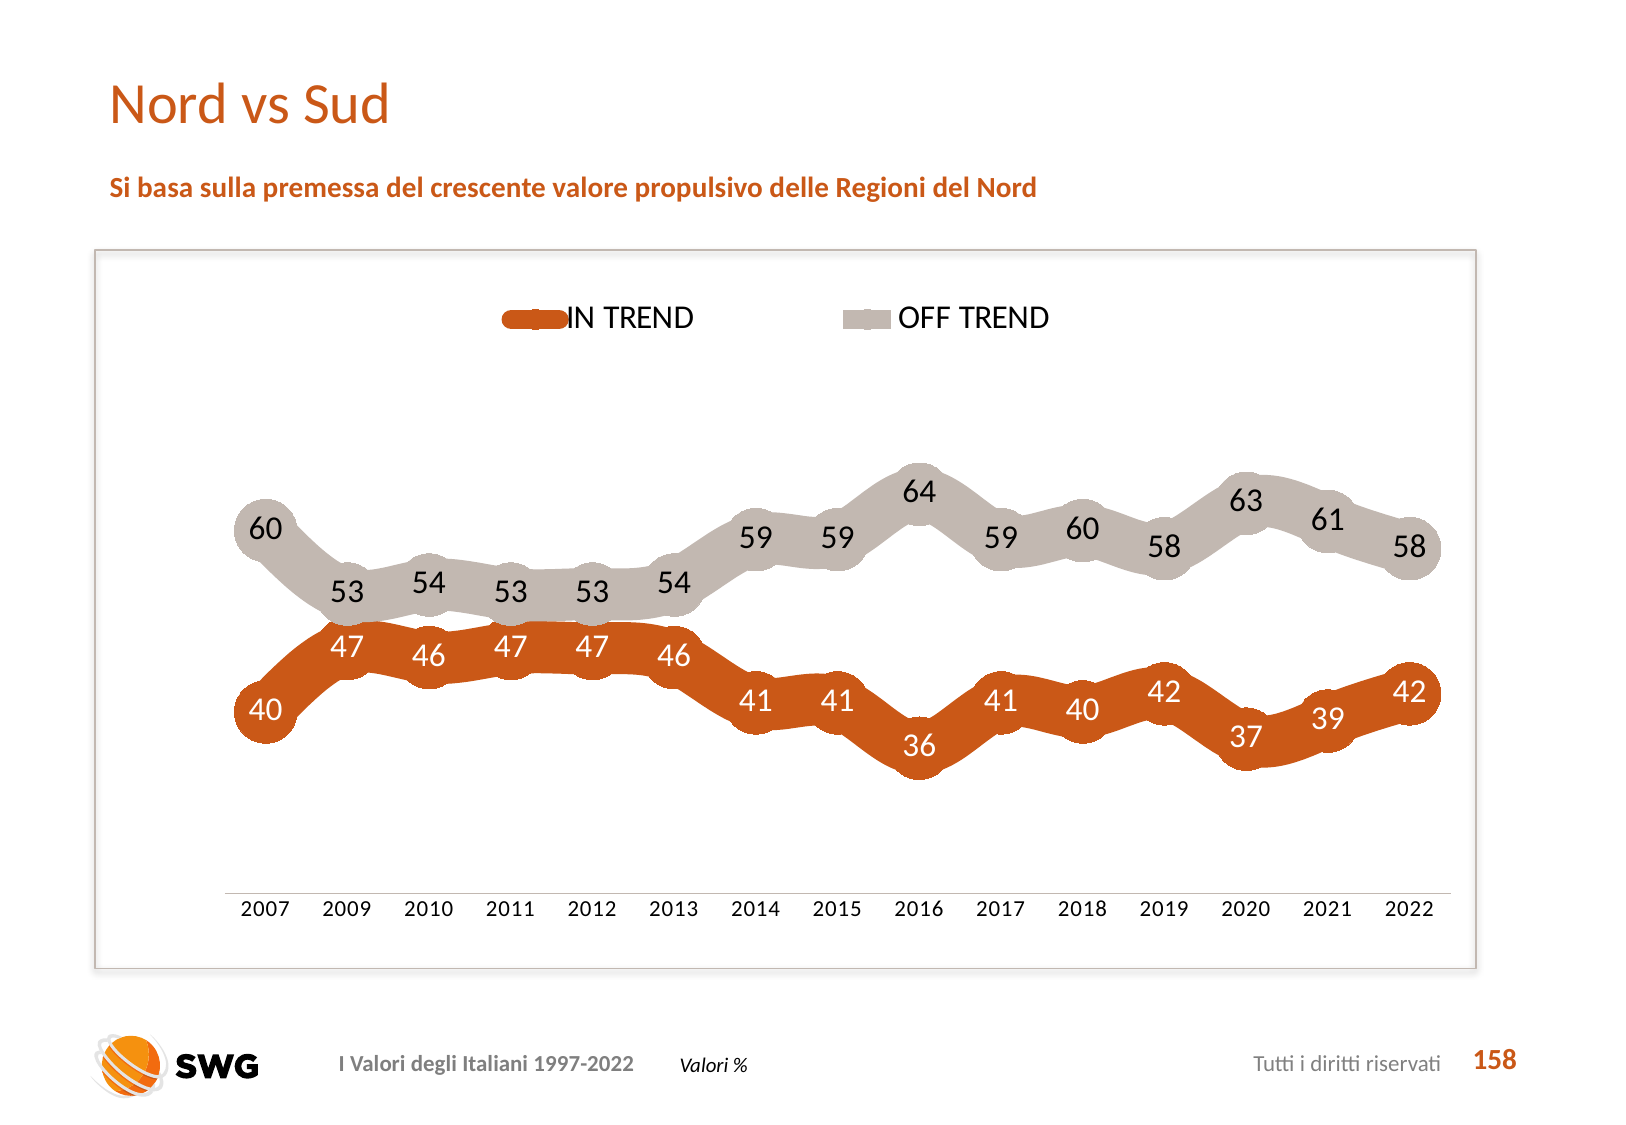

# Nord vs Sud
Si basa sulla premessa del crescente valore propulsivo delle Regioni del Nord

### Chart

| Category | IN TREND | OFF TREND |
|---|---|---|
| 2007 | 40.0 | 60.0 |
| 2009 | 47.0 | 53.0 |
| 2010 | 46.0 | 54.0 |
| 2011 | 47.0 | 53.0 |
| 2012 | 47.0 | 53.0 |
| 2013 | 46.0 | 54.0 |
| 2014 | 41.0 | 59.0 |
| 2015 | 41.0 | 59.0 |
| 2016 | 36.0 | 64.0 |
| 2017 | 41.0 | 59.0 |
| 2018 | 40.0 | 60.0 |
| 2019 | 42.0 | 58.0 |
| 2020 | 37.0 | 63.0 |
| 2021 | 39.0 | 61.0 |
| 2022 | 42.0 | 58.0 |
158
Valori %